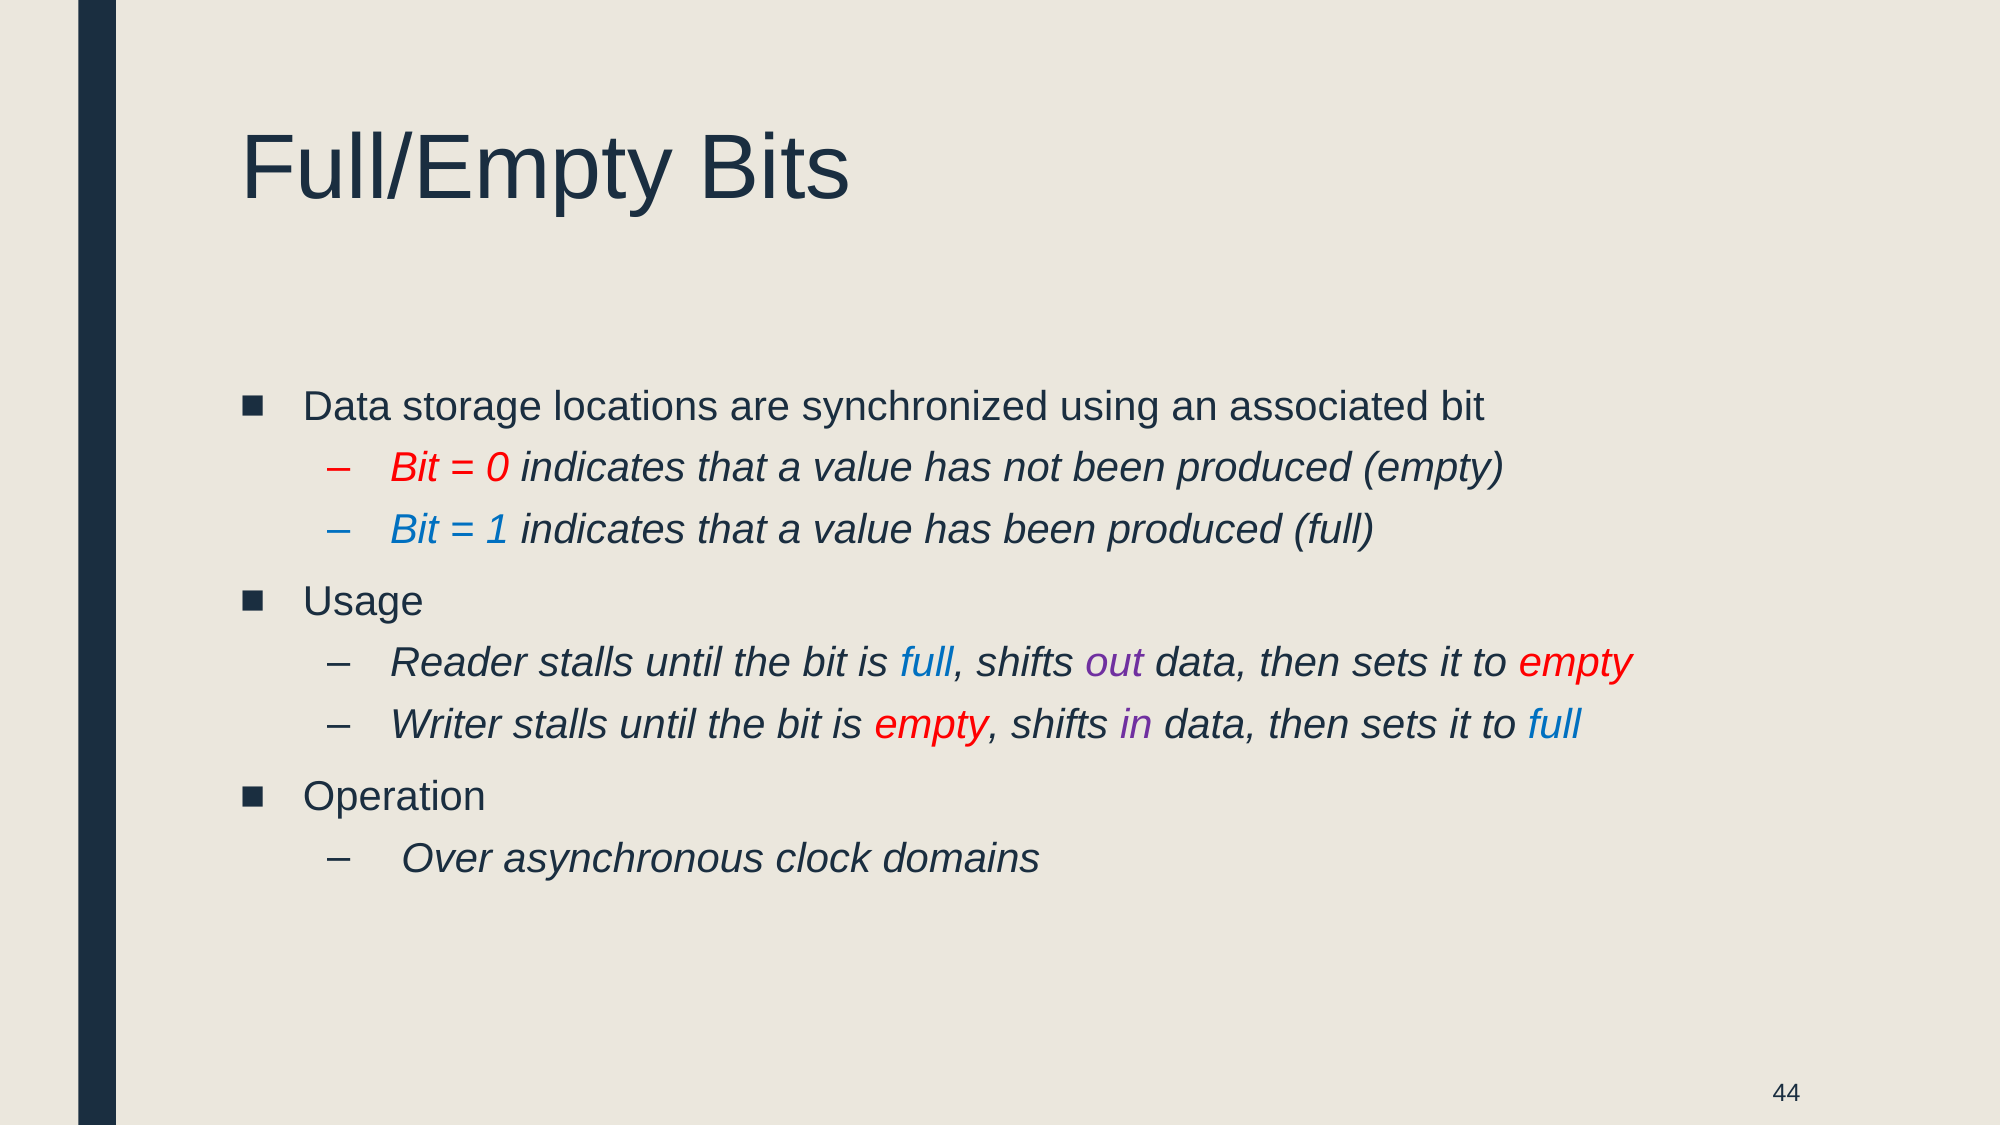

# Full/Empty Bits
Data storage locations are synchronized using an associated bit
Bit = 0 indicates that a value has not been produced (empty)
Bit = 1 indicates that a value has been produced (full)
Usage
Reader stalls until the bit is full, shifts out data, then sets it to empty
Writer stalls until the bit is empty, shifts in data, then sets it to full
Operation
 Over asynchronous clock domains
44